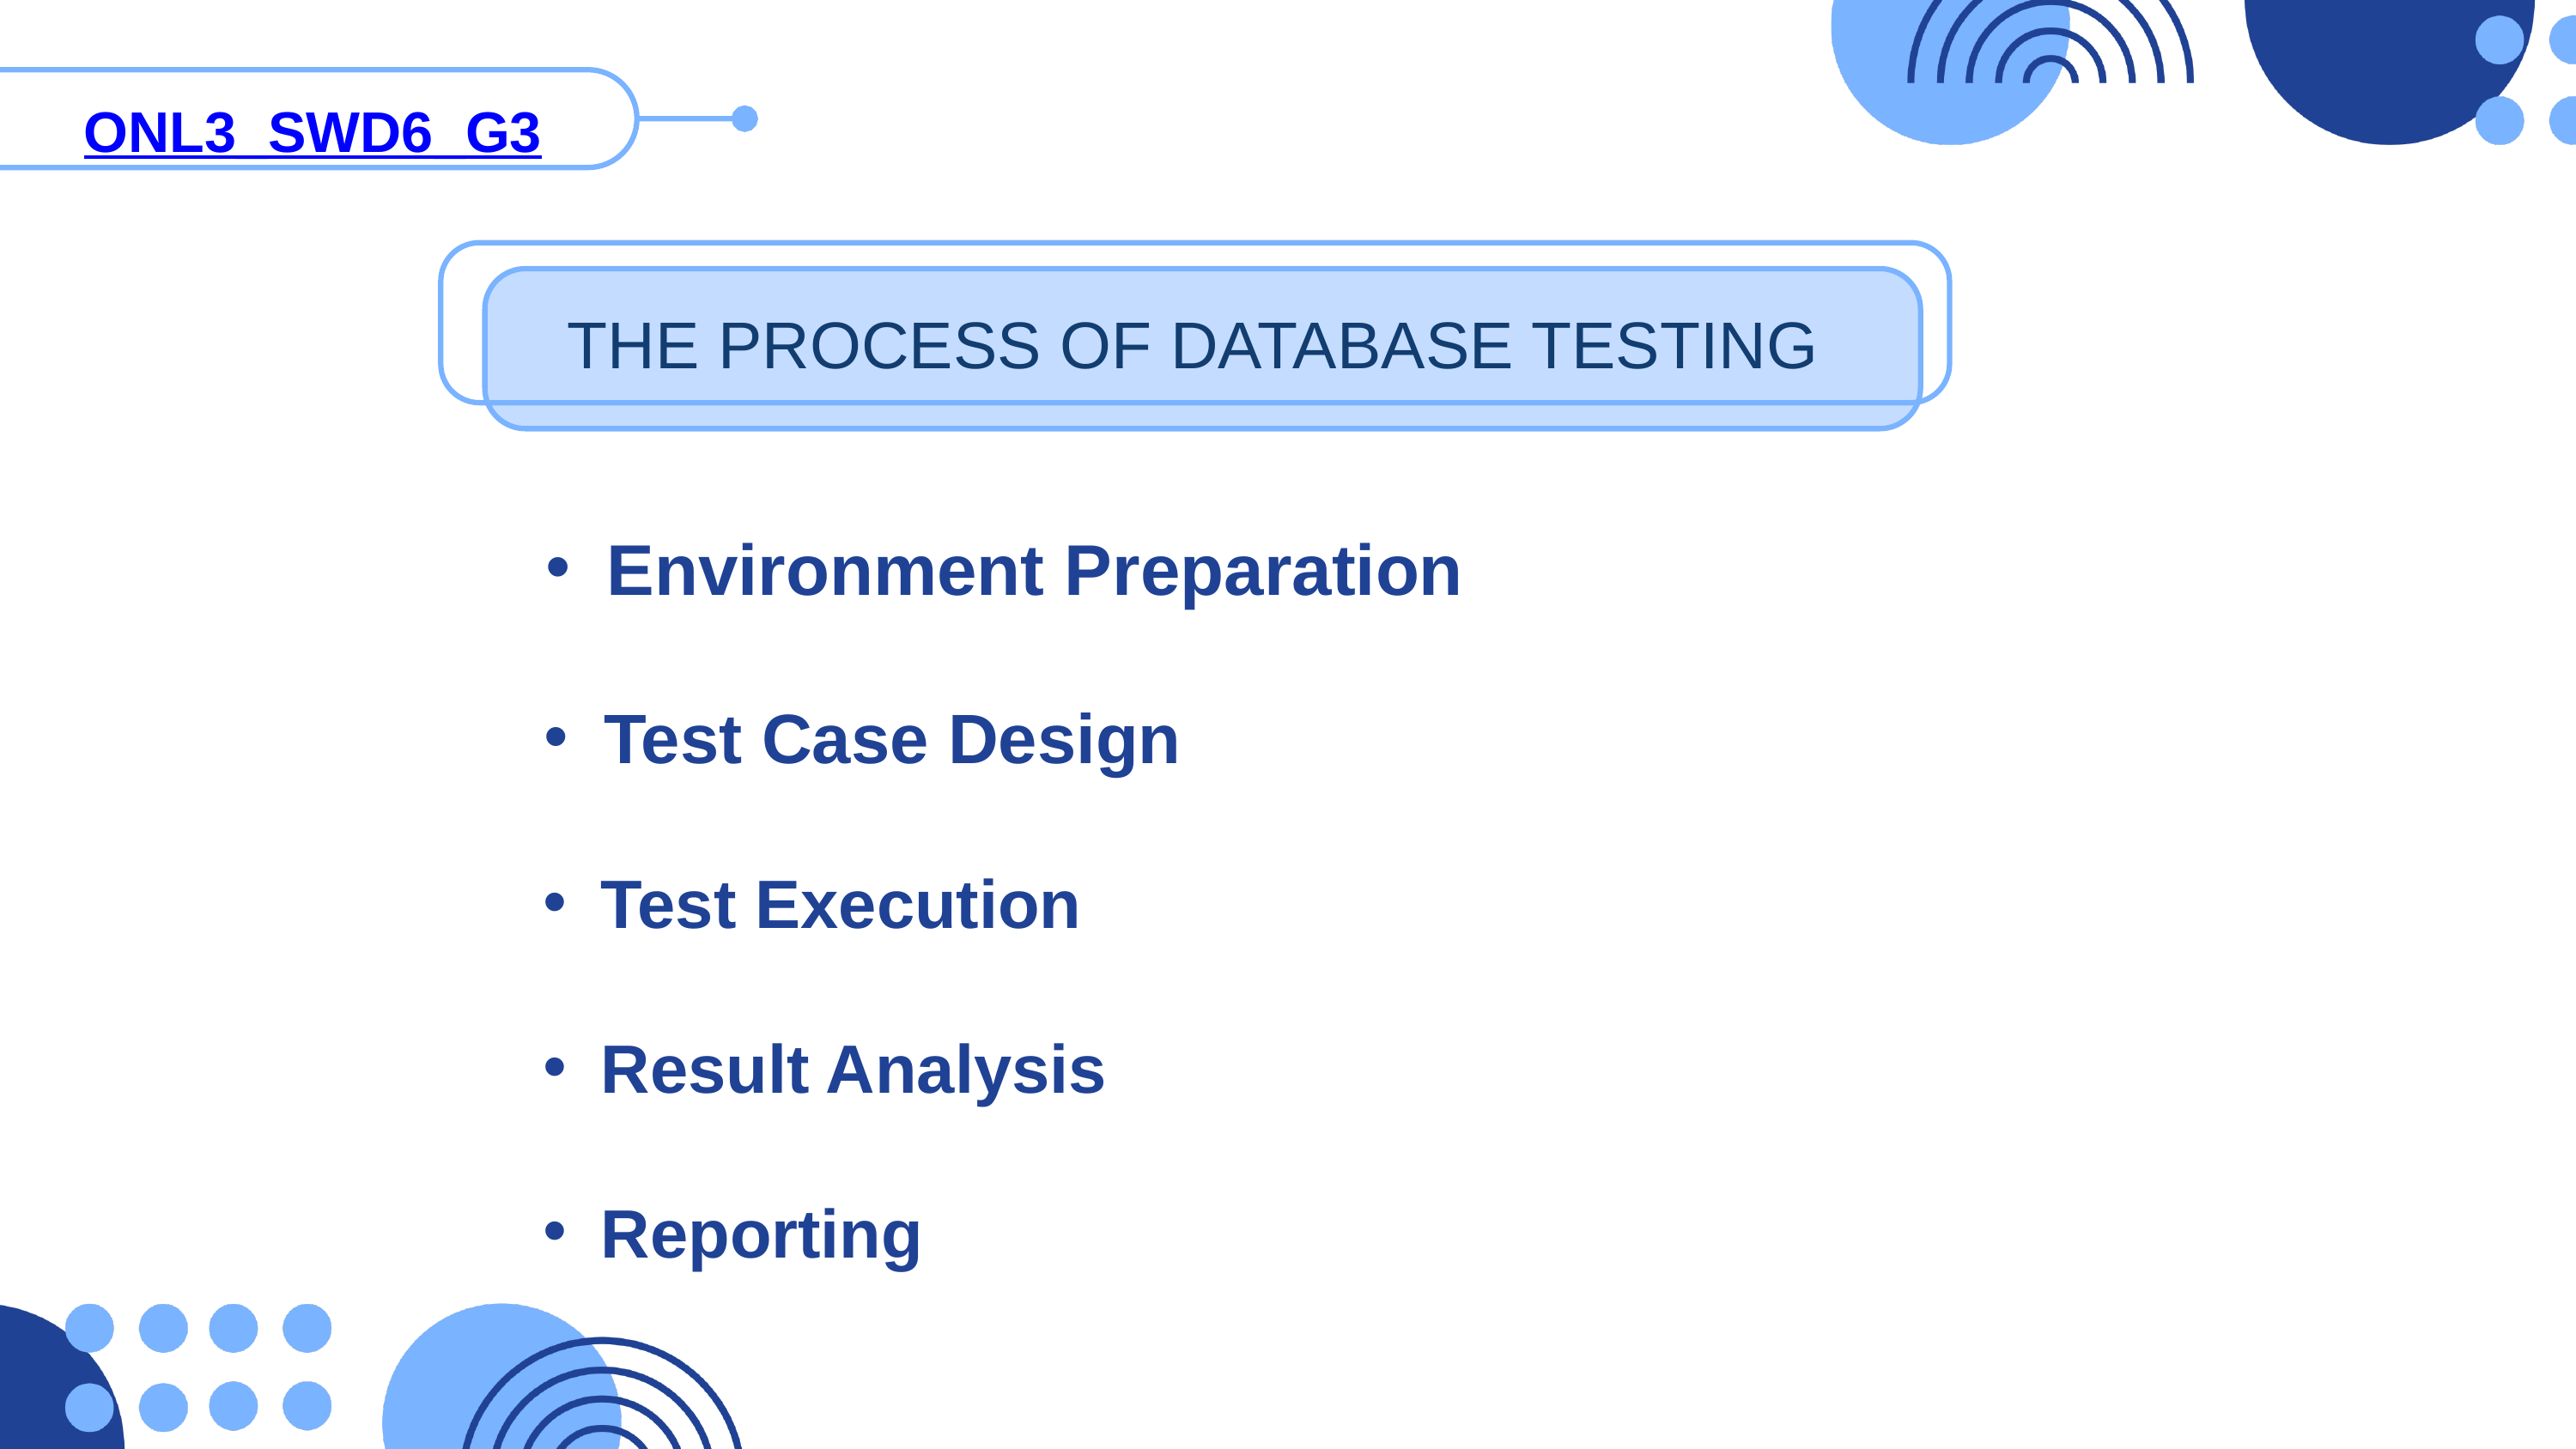

ONL3_SWD6_G3

THE PROCESS OF DATABASE TESTING
Environment Preparation
Test Case Design
Test Execution
Result Analysis
Reporting